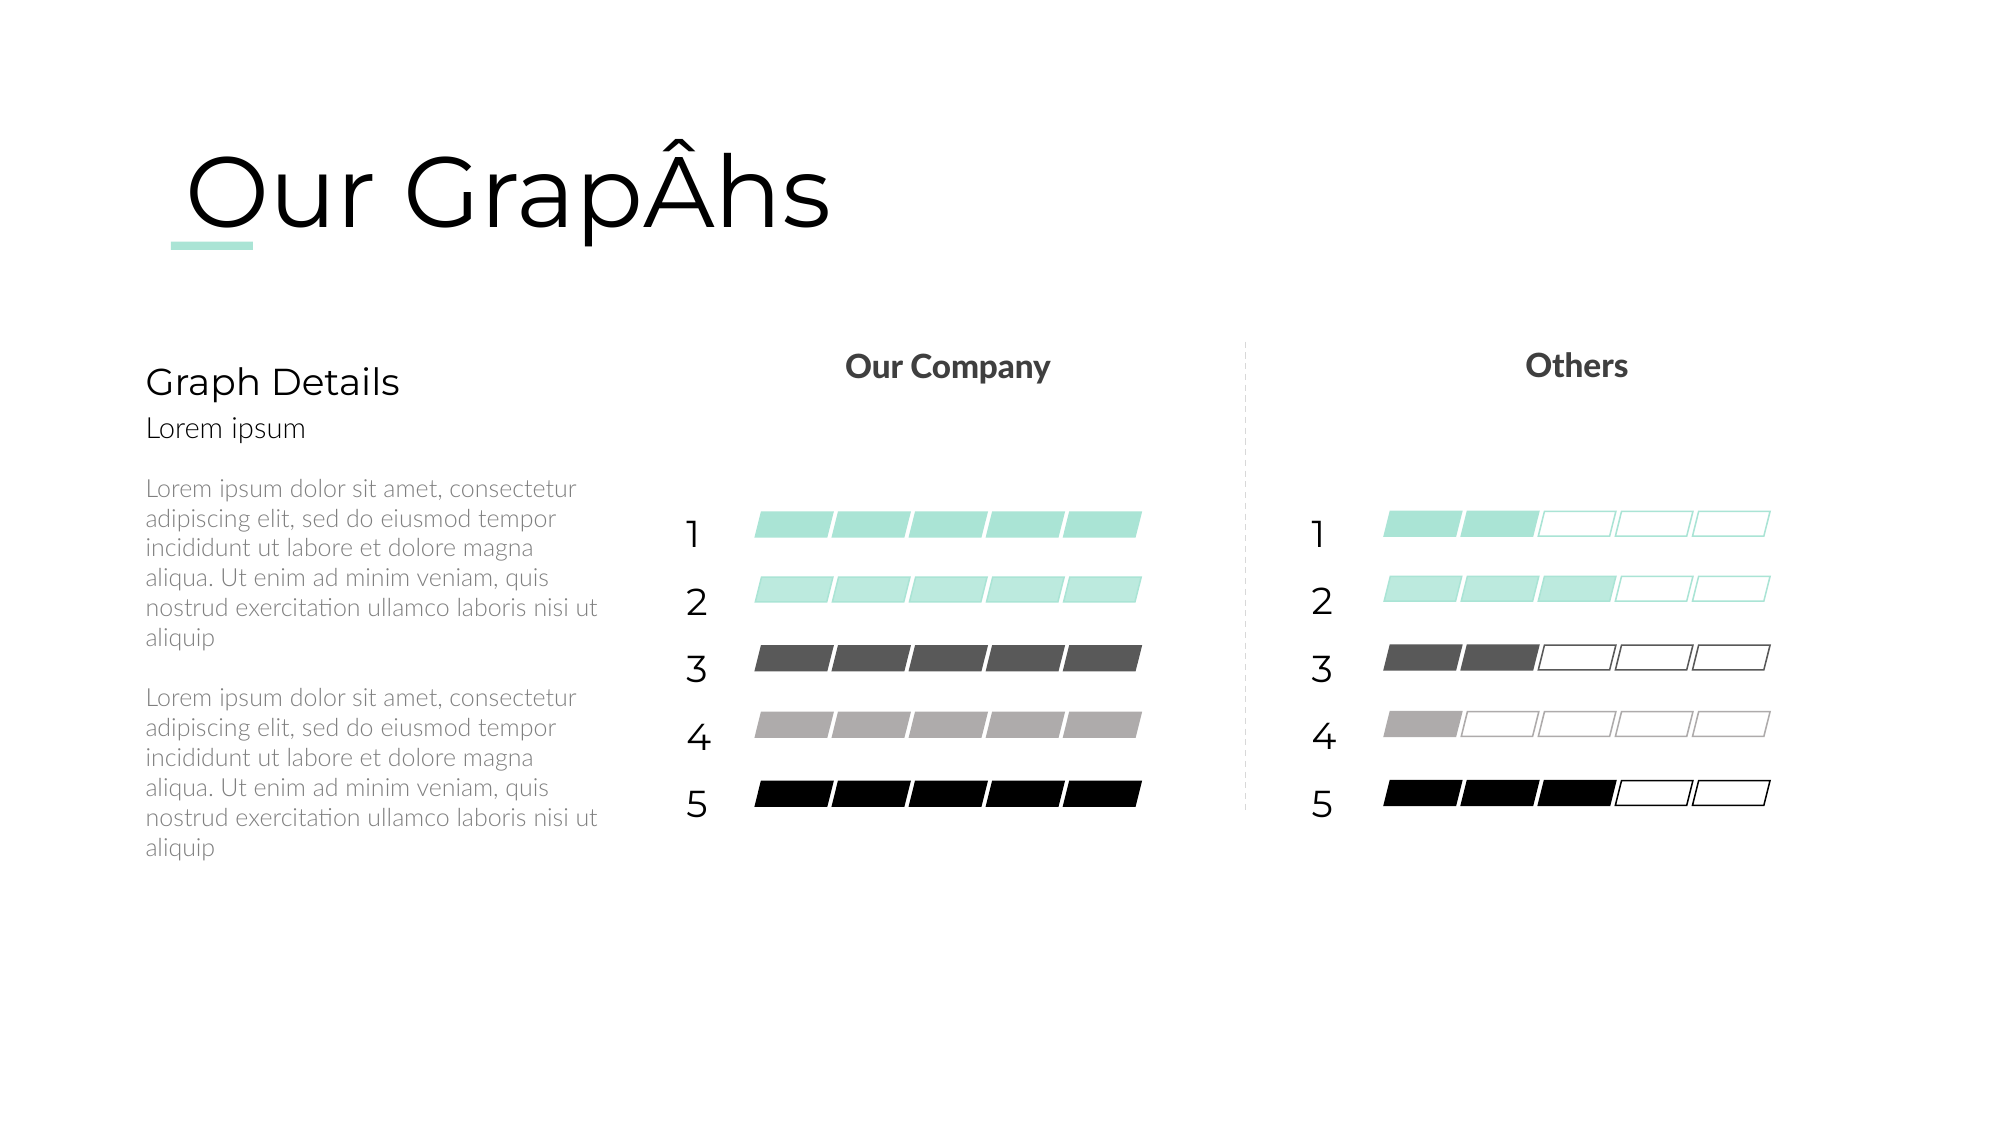

Our GrapÂhs

Others
Our Company
Graph Details
Lorem ipsum
Lorem ipsum dolor sit amet, consectetur adipiscing elit, sed do eiusmod tempor incididunt ut labore et dolore magna aliqua. Ut enim ad minim veniam, quis nostrud exercitation ullamco laboris nisi ut aliquip

Lorem ipsum dolor sit amet, consectetur adipiscing elit, sed do eiusmod tempor incididunt ut labore et dolore magna aliqua. Ut enim ad minim veniam, quis nostrud exercitation ullamco laboris nisi ut aliquip

1
2
3
4
5
1
2
3
4
5